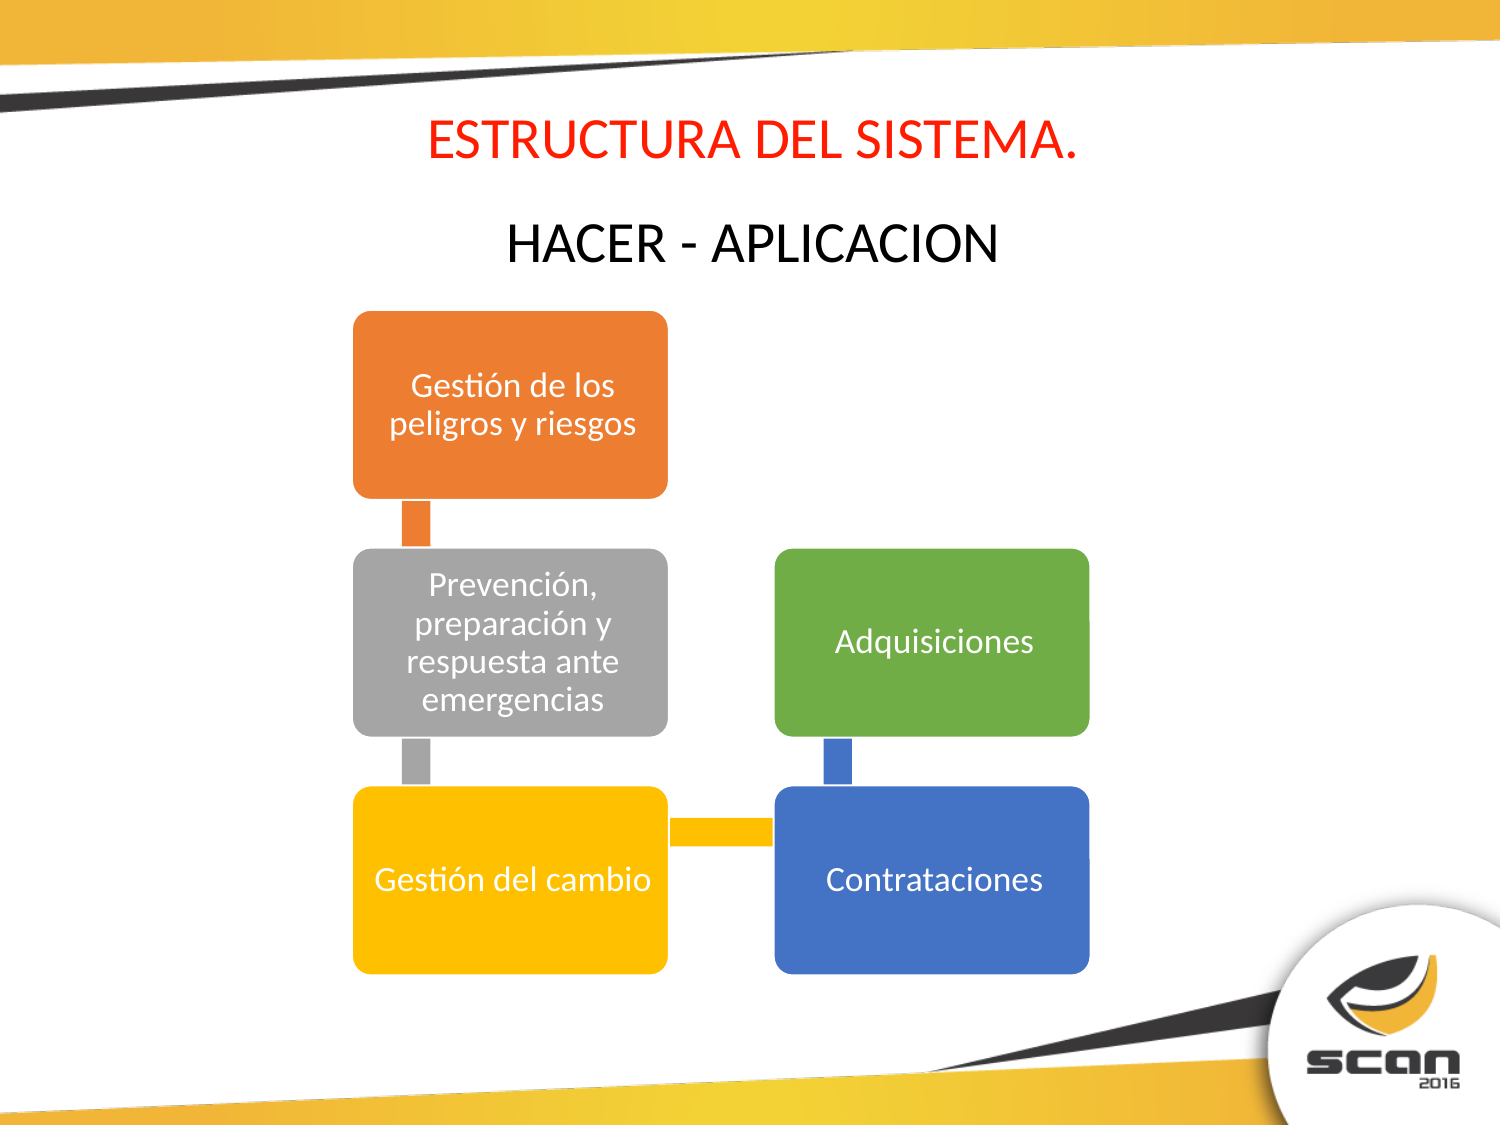

ESTRUCTURA DEL SISTEMA.
HACER - APLICACION
Gestión de los peligros y riesgos
Prevención, preparación y respuesta ante emergencias
Gestión del cambio
Contrataciones
Adquisiciones